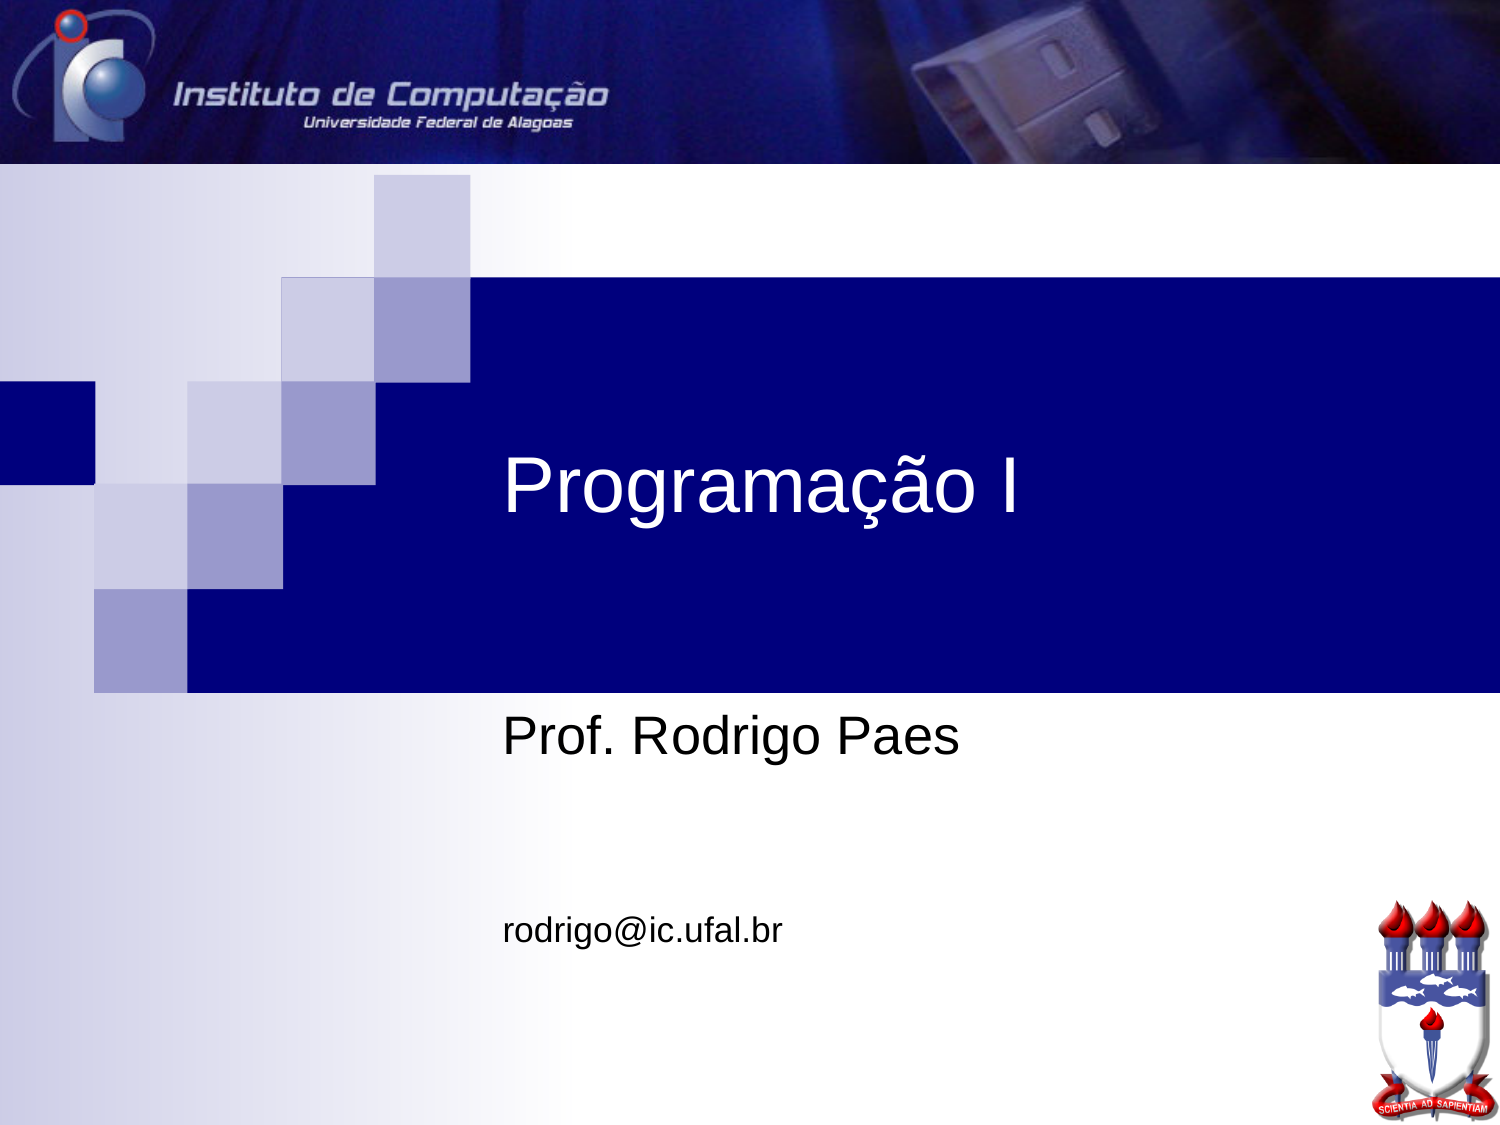

# Programação I
Prof. Rodrigo Paes

rodrigo@ic.ufal.br